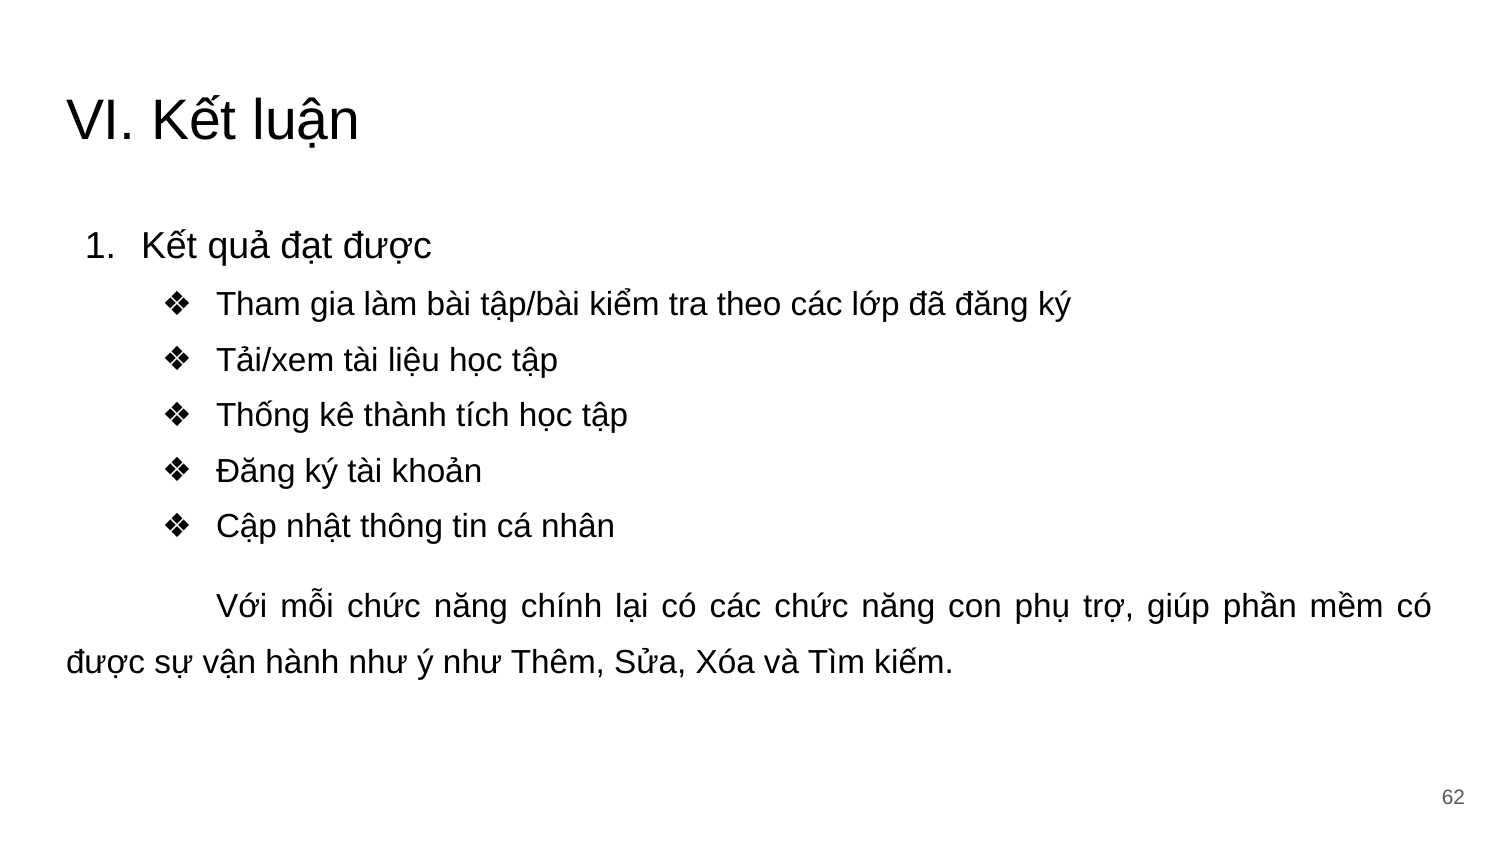

# VI. Kết luận

Kết quả đạt được
Tham gia làm bài tập/bài kiểm tra theo các lớp đã đăng ký
Tải/xem tài liệu học tập
Thống kê thành tích học tập
Đăng ký tài khoản
Cập nhật thông tin cá nhân
	Với mỗi chức năng chính lại có các chức năng con phụ trợ, giúp phần mềm có được sự vận hành như ý như Thêm, Sửa, Xóa và Tìm kiếm.
62